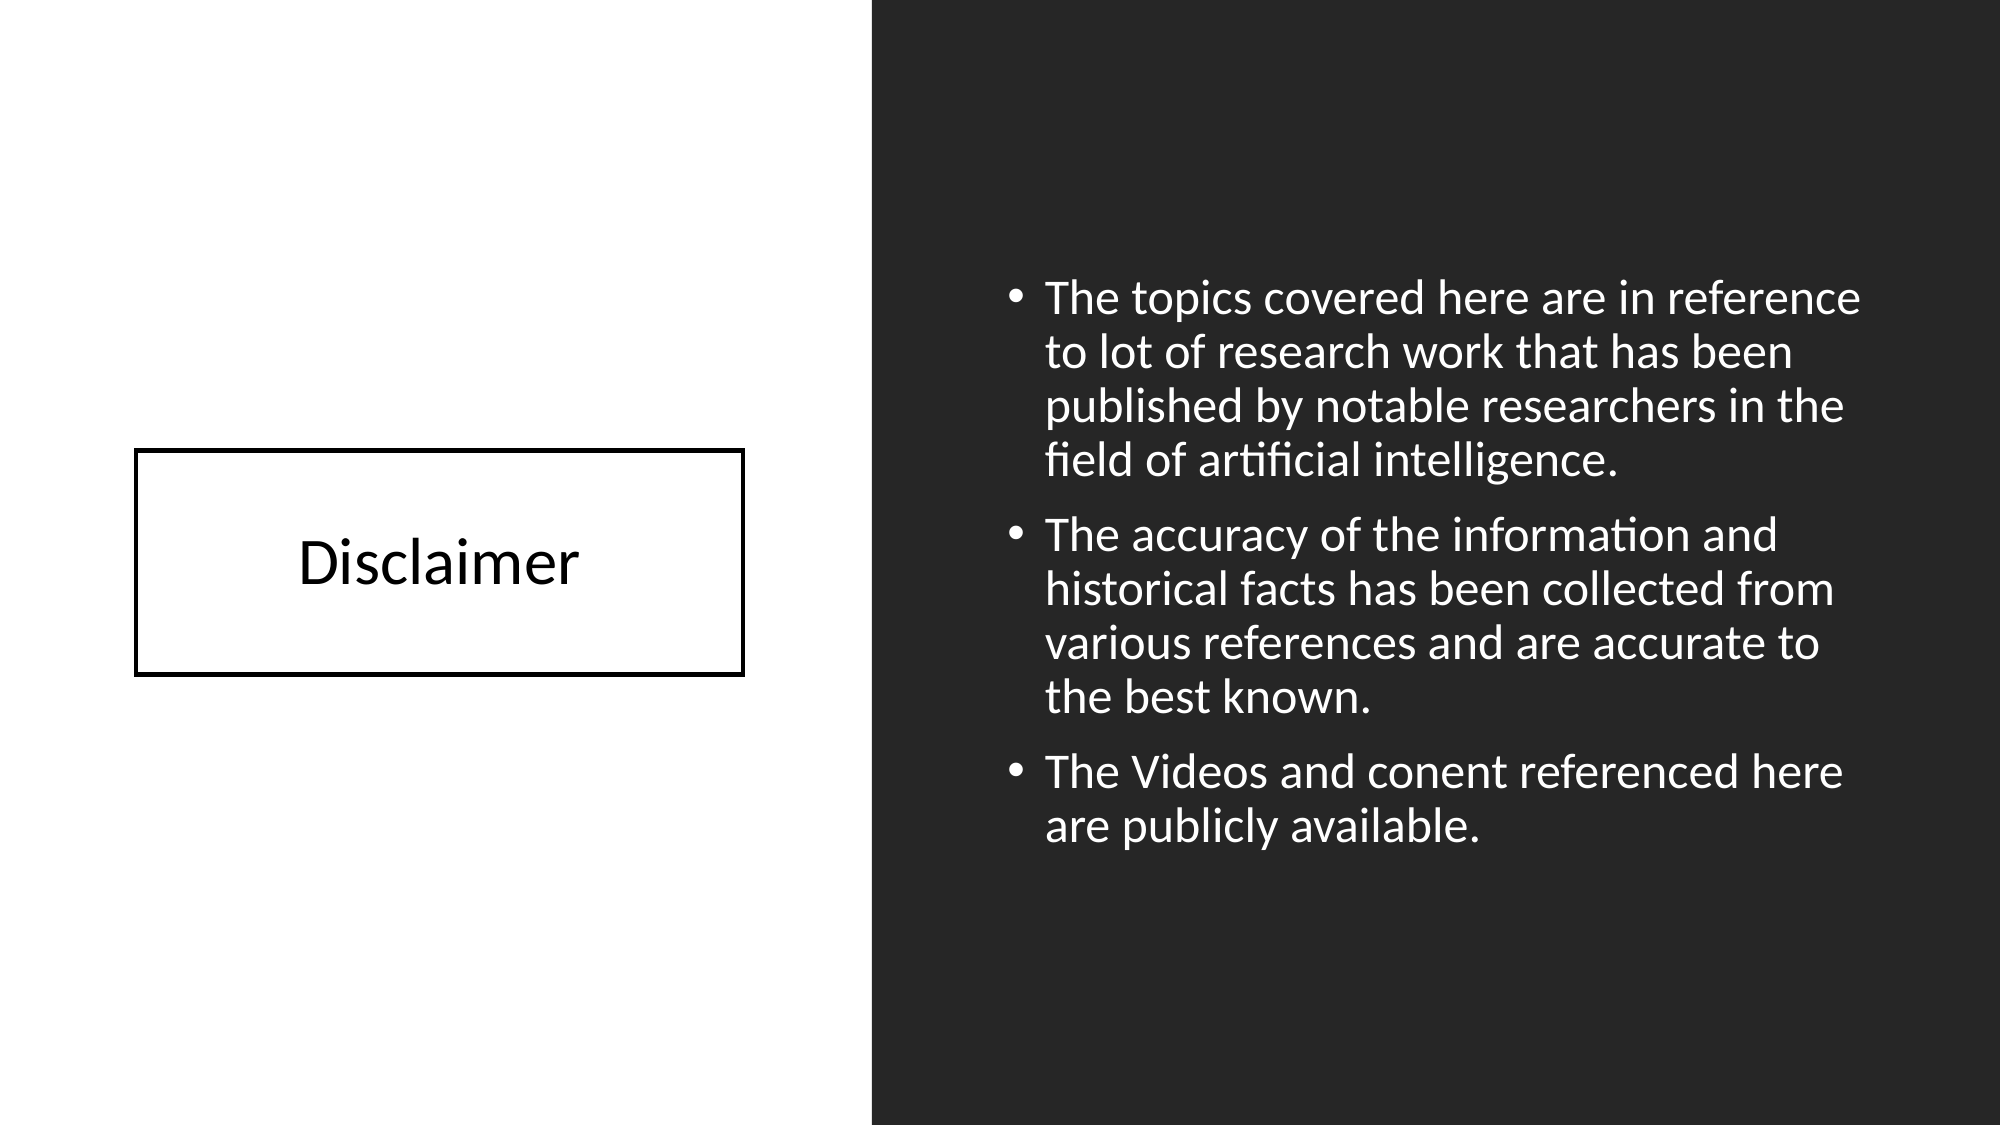

The topics covered here are in reference to lot of research work that has been published by notable researchers in the field of artificial intelligence.
The accuracy of the information and historical facts has been collected from various references and are accurate to the best known.
The Videos and conent referenced here are publicly available.
# Disclaimer